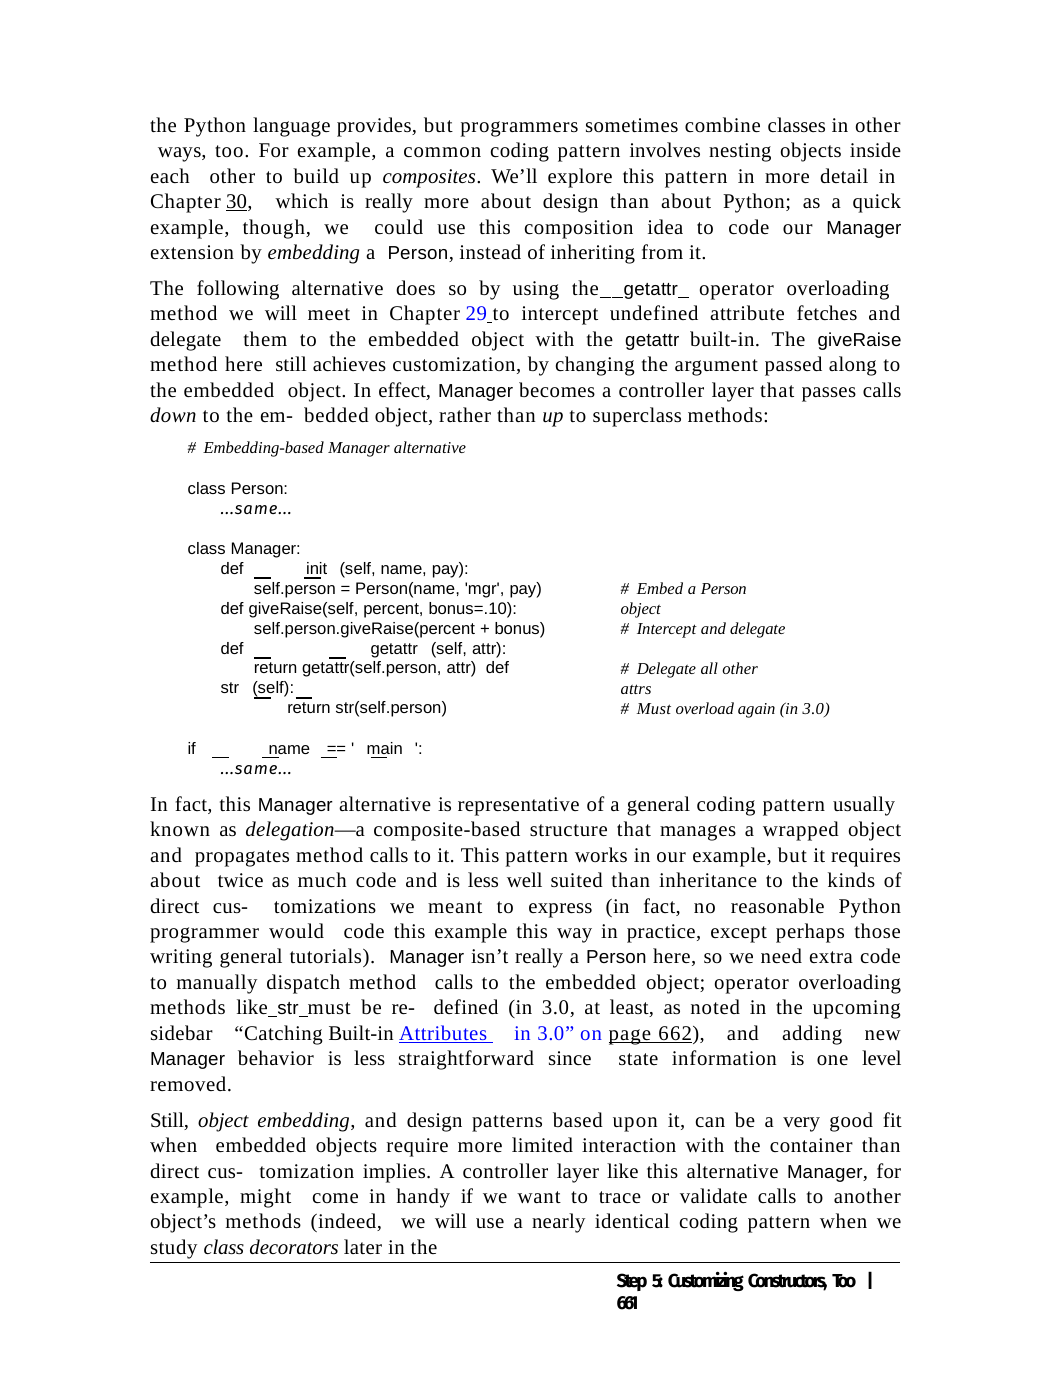

the Python language provides, but programmers sometimes combine classes in other  ways, too. For example, a common coding pattern involves nesting objects inside each  other to build up composites. We’ll explore this pattern in more detail in Chapter 30,  which is really more about design than about Python; as a quick example, though, we  could use this composition idea to code our Manager extension by embedding a  Person, instead of inheriting from it.
The following alternative does so by using the  getattr operator overloading  method we will meet in Chapter 29 to intercept undefined attribute fetches and delegate  them to the embedded object with the getattr built-in. The giveRaise method here  still achieves customization, by changing the argument passed along to the embedded  object. In effect, Manager becomes a controller layer that passes calls down to the em-  bedded object, rather than up to superclass methods:
# Embedding-based Manager alternative

class Person:
...same...
class Manager:
def	init (self, name, pay):
self.person = Person(name, 'mgr', pay)  def giveRaise(self, percent, bonus=.10):
self.person.giveRaise(percent + bonus)  def	getattr (self, attr):
return getattr(self.person, attr)  def	str (self):
return str(self.person)
# Embed a Person object

# Intercept and delegate
# Delegate all other attrs

# Must overload again (in 3.0)

if	name	== ' main ':
...same...
In fact, this Manager alternative is representative of a general coding pattern usually  known as delegation—a composite-based structure that manages a wrapped object and  propagates method calls to it. This pattern works in our example, but it requires about  twice as much code and is less well suited than inheritance to the kinds of direct cus-  tomizations we meant to express (in fact, no reasonable Python programmer would  code this example this way in practice, except perhaps those writing general tutorials).  Manager isn’t really a Person here, so we need extra code to manually dispatch method  calls to the embedded object; operator overloading methods like str must be re-  defined (in 3.0, at least, as noted in the upcoming sidebar “Catching Built-in Attributes  in 3.0” on page 662), and adding new Manager behavior is less straightforward since  state information is one level removed.
Still, object embedding, and design patterns based upon it, can be a very good fit when  embedded objects require more limited interaction with the container than direct cus-  tomization implies. A controller layer like this alternative Manager, for example, might  come in handy if we want to trace or validate calls to another object’s methods (indeed,  we will use a nearly identical coding pattern when we study class decorators later in the

Step 5: Customizing Constructors, Too  | 661